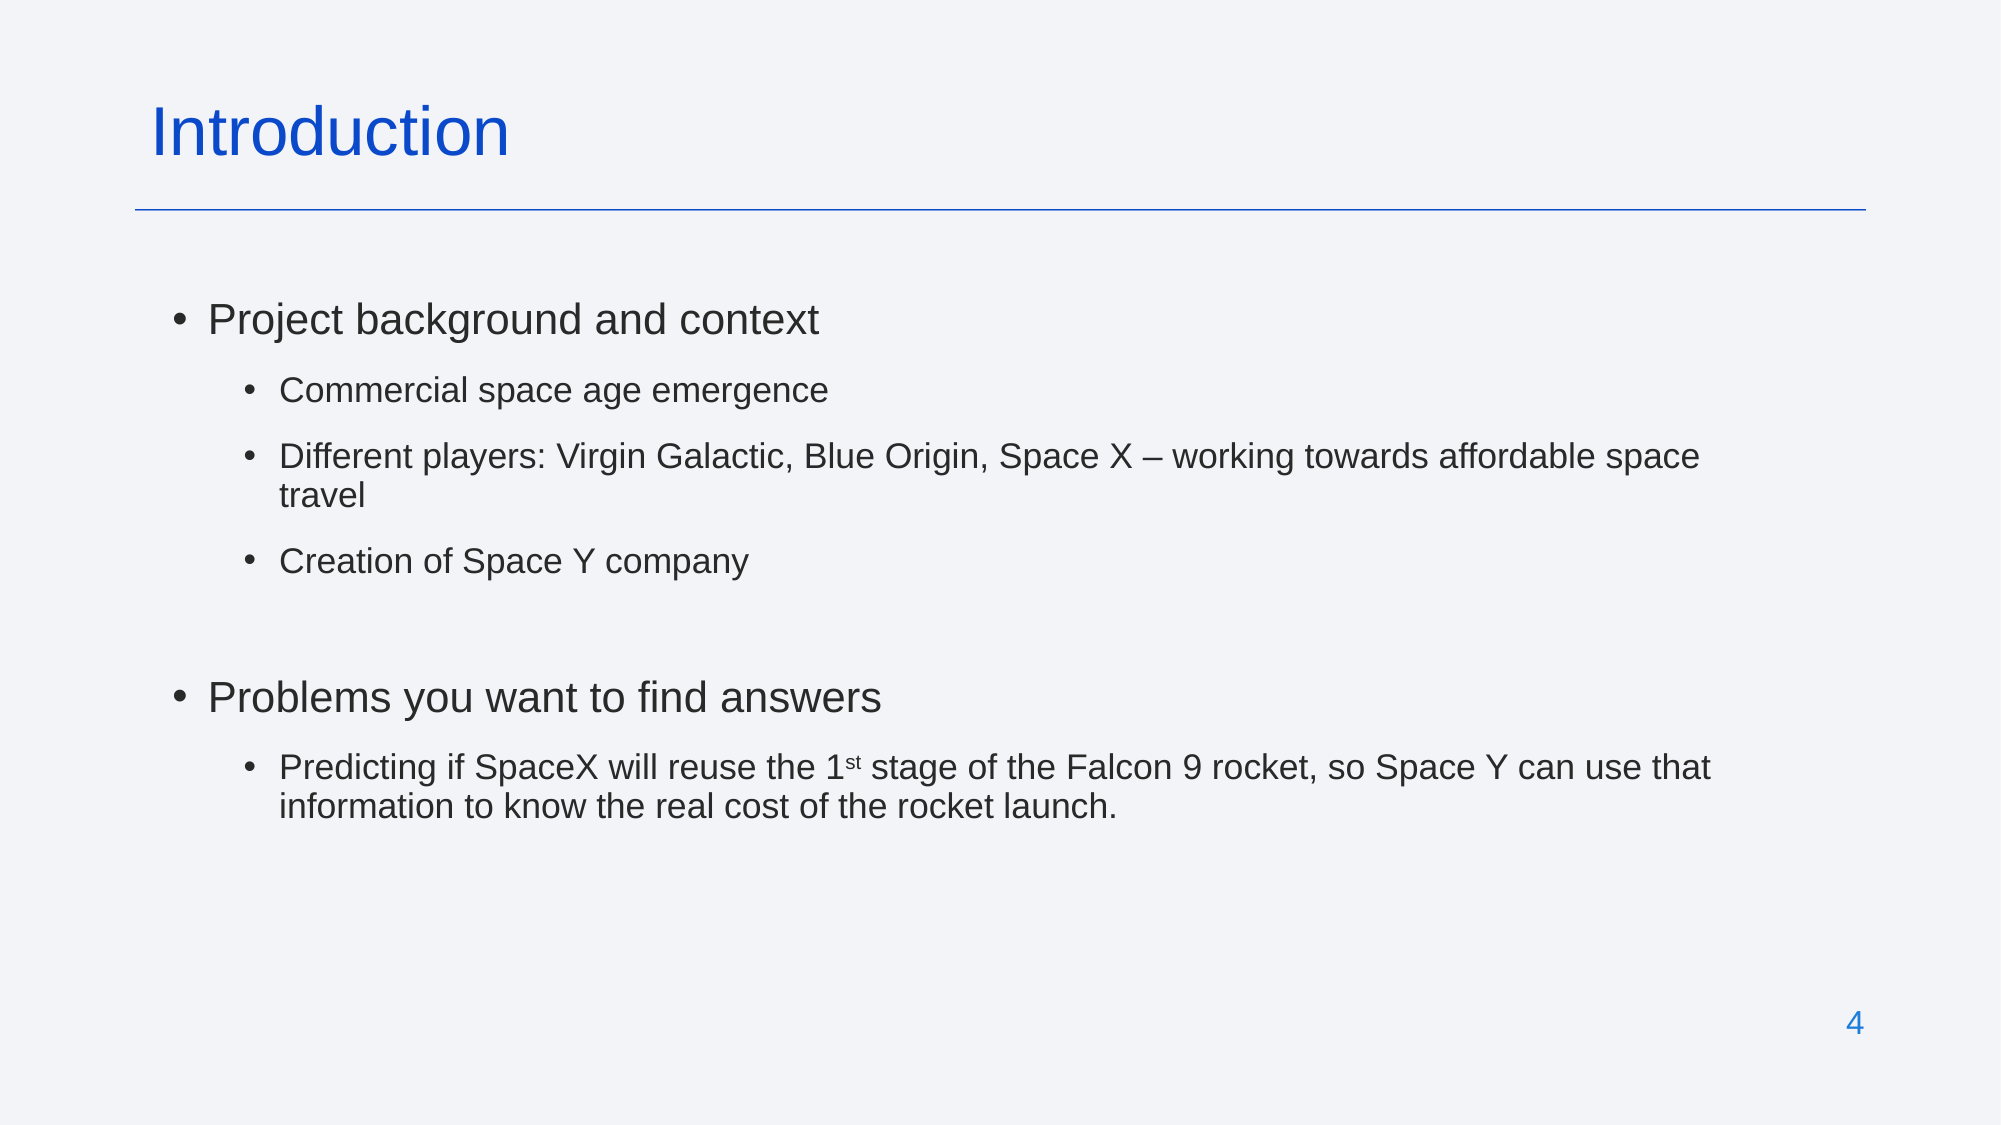

Introduction
Project background and context
Commercial space age emergence
Different players: Virgin Galactic, Blue Origin, Space X – working towards affordable space travel
Creation of Space Y company

Problems you want to find answers
Predicting if SpaceX will reuse the 1st stage of the Falcon 9 rocket, so Space Y can use that information to know the real cost of the rocket launch.
4